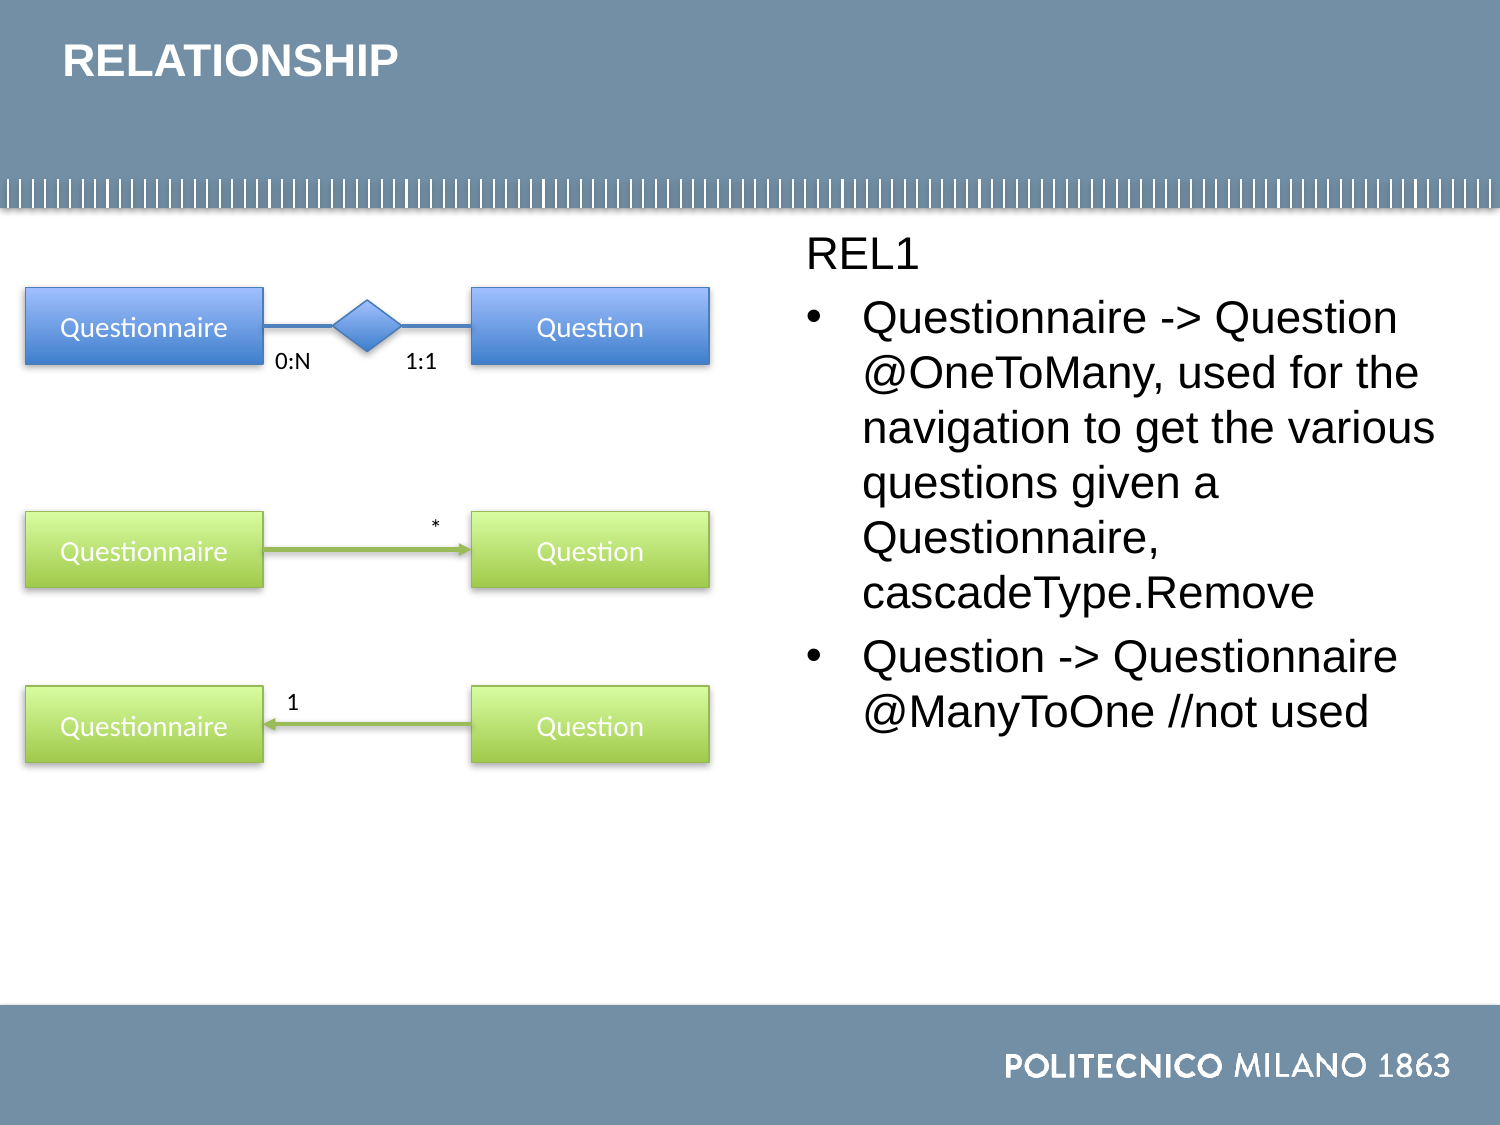

# RELATIONSHIP
REL1
Questionnaire -> Question @OneToMany, used for the navigation to get the various questions given a Questionnaire, cascadeType.Remove
Question -> Questionnaire @ManyToOne //not used
Questionnaire
Question

0:N
1:1
*
Questionnaire
Question
1
Questionnaire
Question